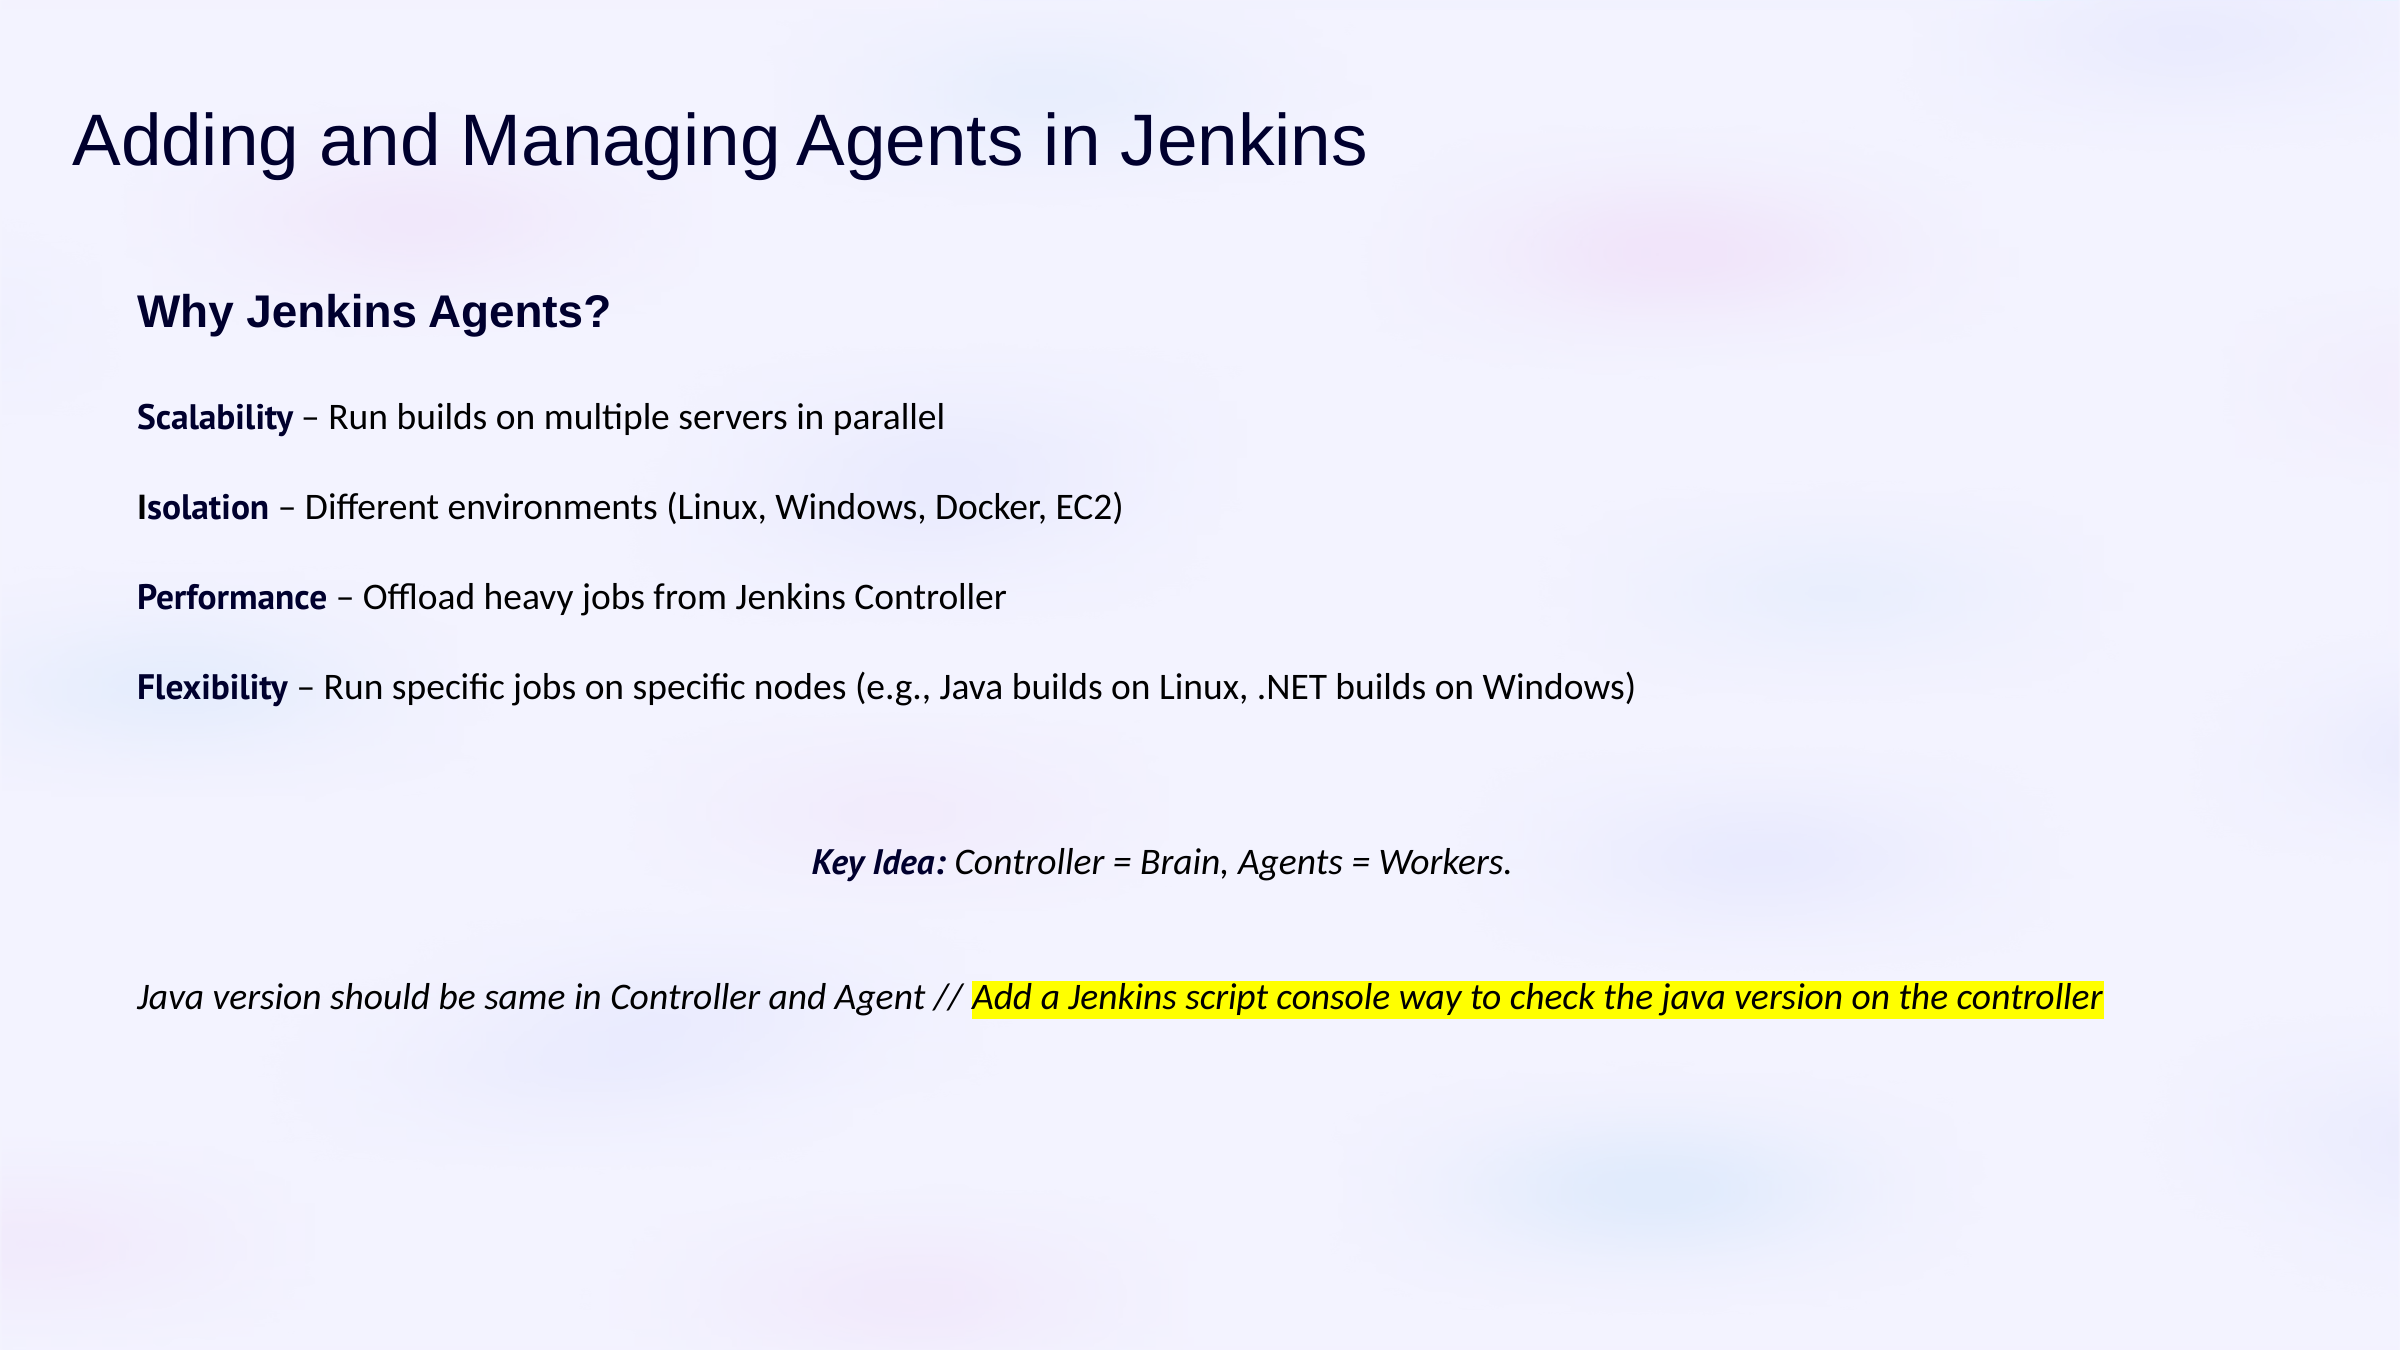

Adding and Managing Agents in Jenkins
Why Jenkins Agents?

Scalability – Run builds on multiple servers in parallel

Isolation – Different environments (Linux, Windows, Docker, EC2)

Performance – Offload heavy jobs from Jenkins Controller

Flexibility – Run specific jobs on specific nodes (e.g., Java builds on Linux, .NET builds on Windows)

Key Idea: Controller = Brain, Agents = Workers.

Java version should be same in Controller and Agent // Add a Jenkins script console way to check the java version on the controller